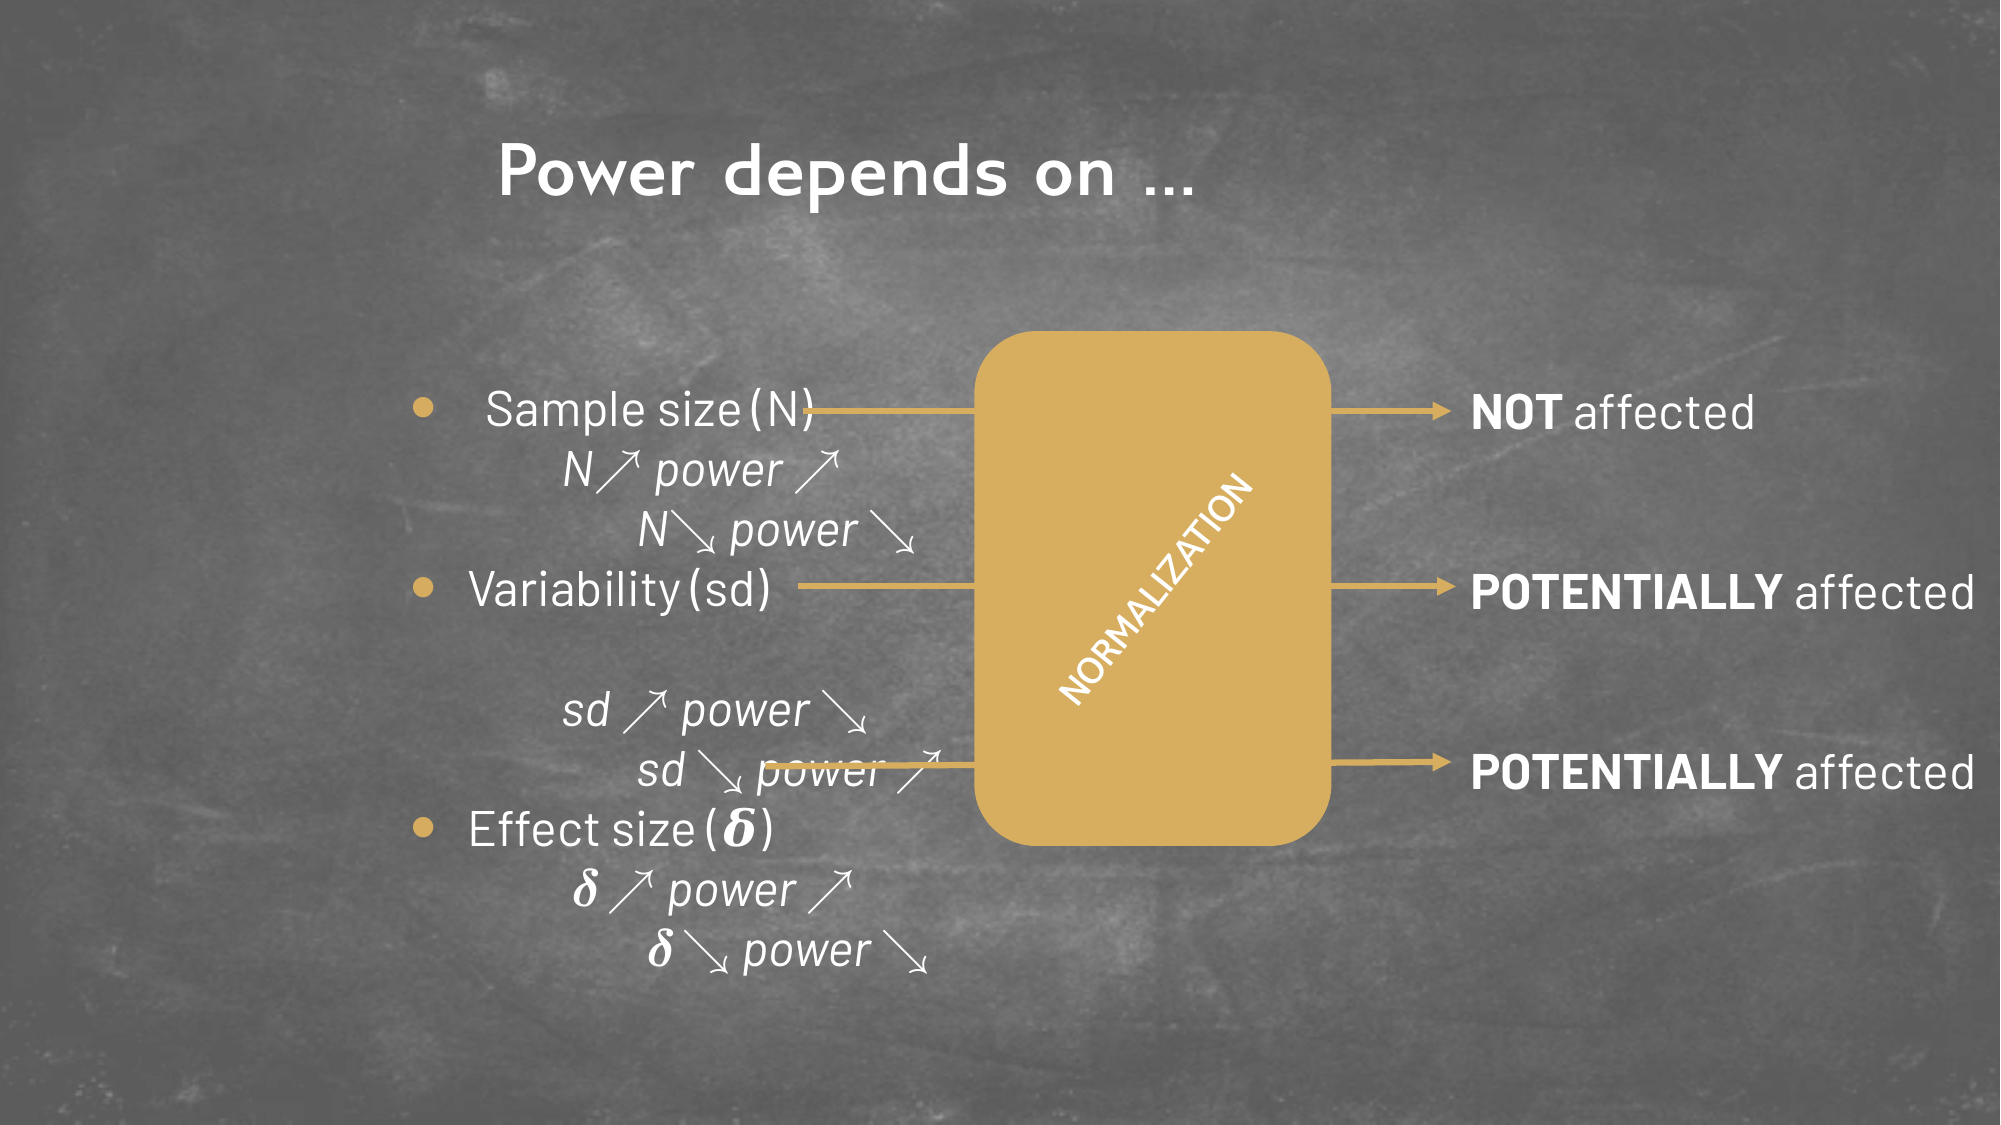

Power depends on …

Sample size (N)
	N↗ power ↗
	N↘ power ↘
Variability (sd)
	sd ↗ power ↘
	sd ↘ power ↗
Effect size (𝜹)
 	 𝜹 ↗ power ↗
	 𝜹 ↘ power ↘
NOT affected

POTENTIALLY affected

POTENTIALLY affected

NORMALIZATION